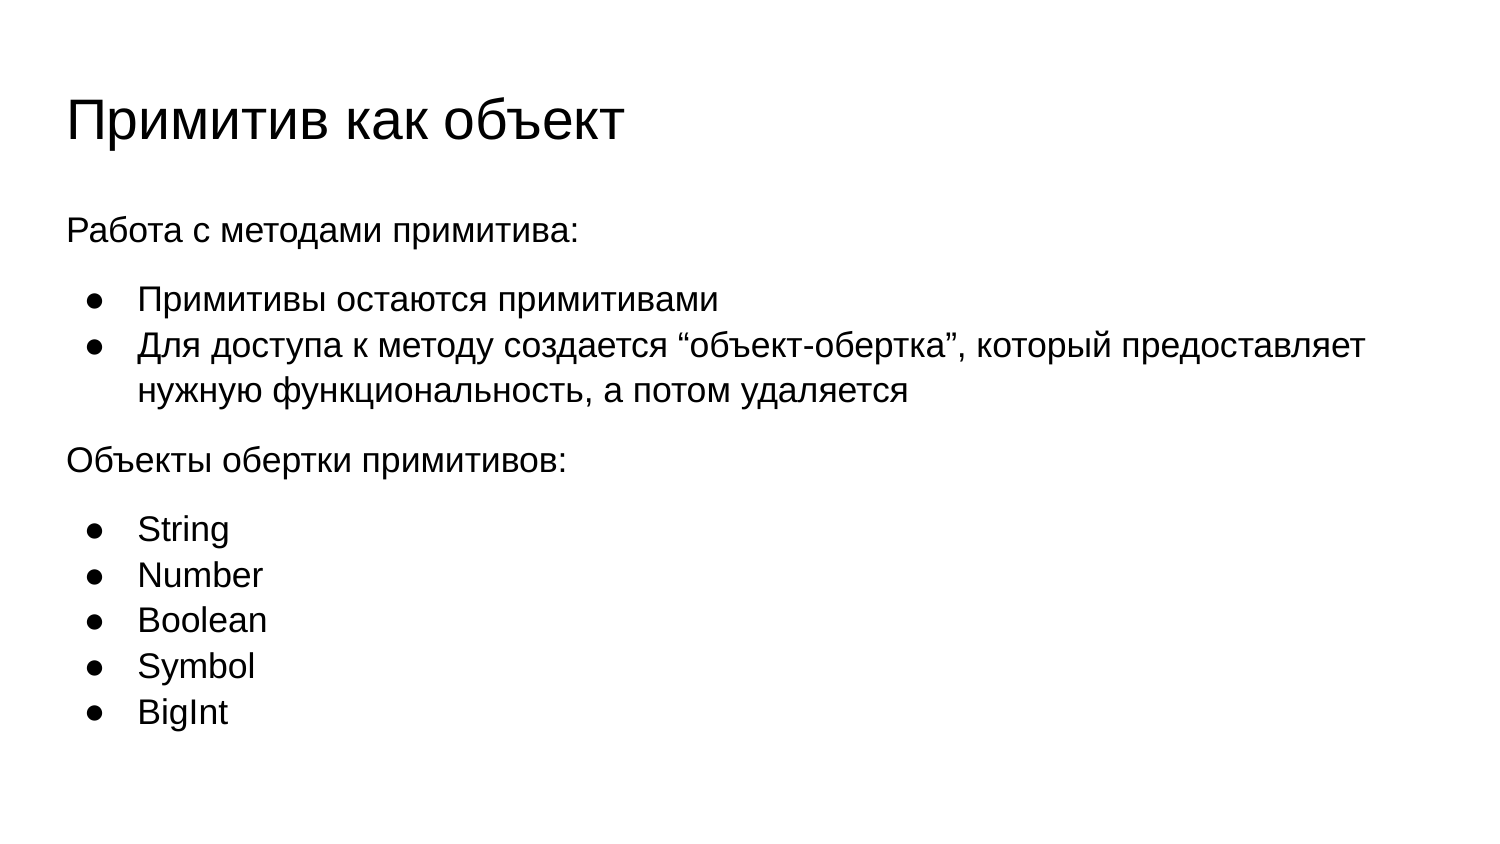

# Примитив как объект
Работа с методами примитива:
Примитивы остаются примитивами
Для доступа к методу создается “объект-обертка”, который предоставляет нужную функциональность, а потом удаляется
Объекты обертки примитивов:
String
Number
Boolean
Symbol
BigInt